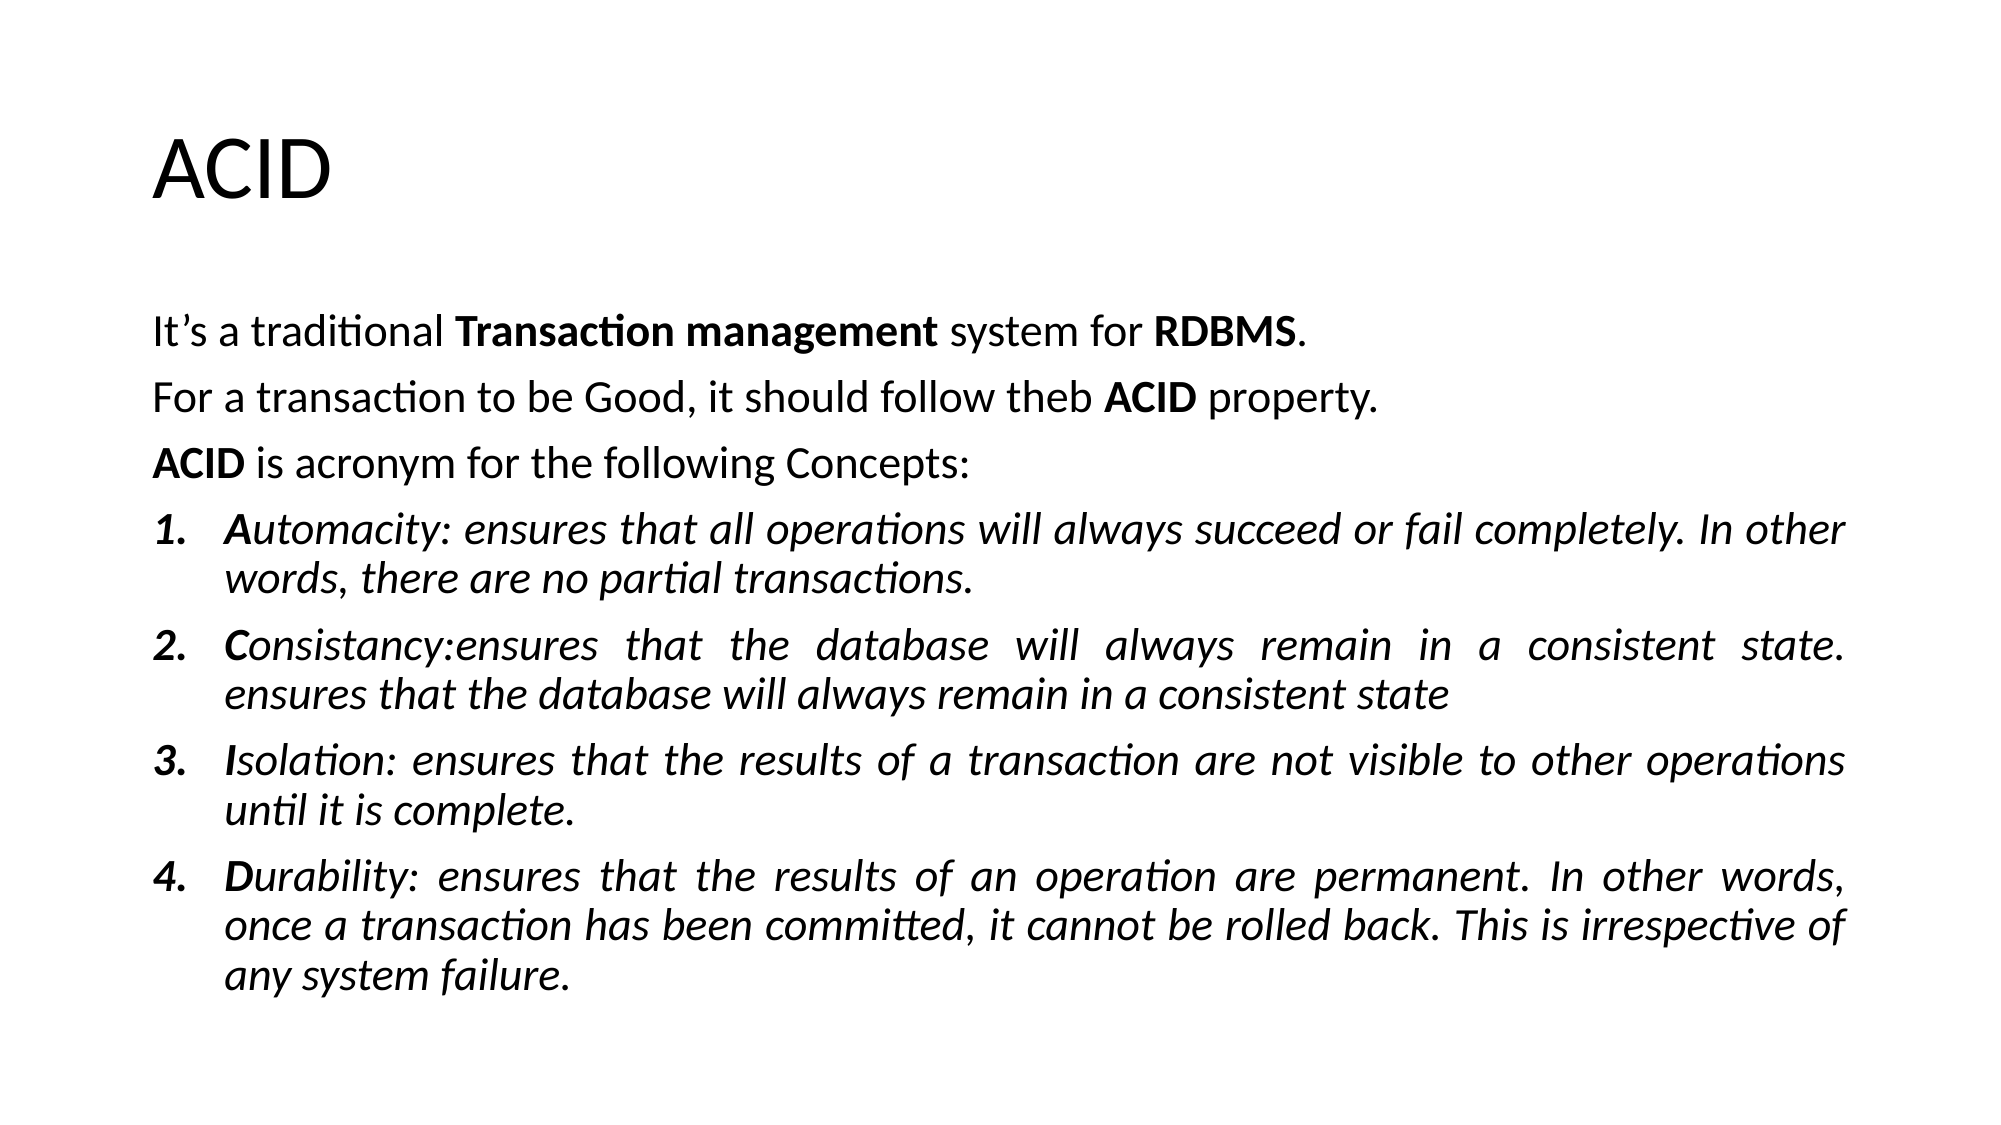

# ACID
It’s a traditional Transaction management system for RDBMS.
For a transaction to be Good, it should follow theb ACID property.
ACID is acronym for the following Concepts:
Automacity: ensures that all operations will always succeed or fail completely. In other words, there are no partial transactions.
Consistancy:ensures that the database will always remain in a consistent state. ensures that the database will always remain in a consistent state
Isolation: ensures that the results of a transaction are not visible to other operations until it is complete.
Durability: ensures that the results of an operation are permanent. In other words, once a transaction has been committed, it cannot be rolled back. This is irrespective of any system failure.